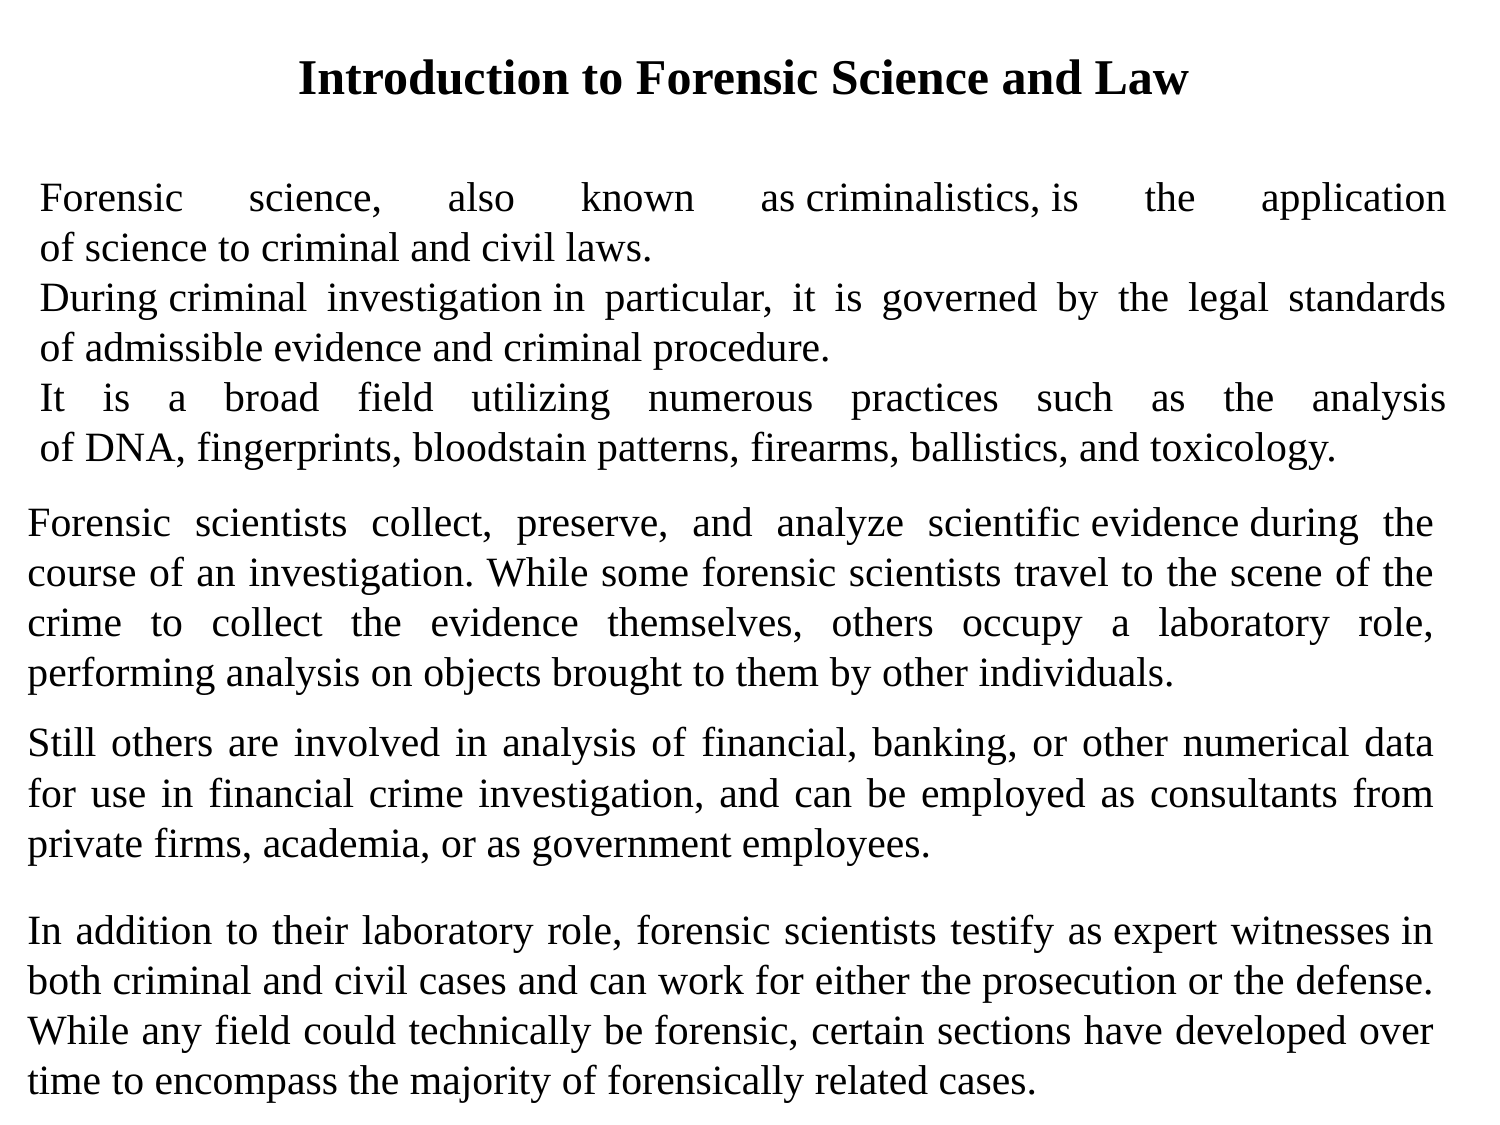

Introduction to Forensic Science and Law
Forensic science, also known as criminalistics, is the application of science to criminal and civil laws.
During criminal investigation in particular, it is governed by the legal standards of admissible evidence and criminal procedure.
It is a broad field utilizing numerous practices such as the analysis of DNA, fingerprints, bloodstain patterns, firearms, ballistics, and toxicology.
Forensic scientists collect, preserve, and analyze scientific evidence during the course of an investigation. While some forensic scientists travel to the scene of the crime to collect the evidence themselves, others occupy a laboratory role, performing analysis on objects brought to them by other individuals.
Still others are involved in analysis of financial, banking, or other numerical data for use in financial crime investigation, and can be employed as consultants from private firms, academia, or as government employees.
In addition to their laboratory role, forensic scientists testify as expert witnesses in both criminal and civil cases and can work for either the prosecution or the defense. While any field could technically be forensic, certain sections have developed over time to encompass the majority of forensically related cases.